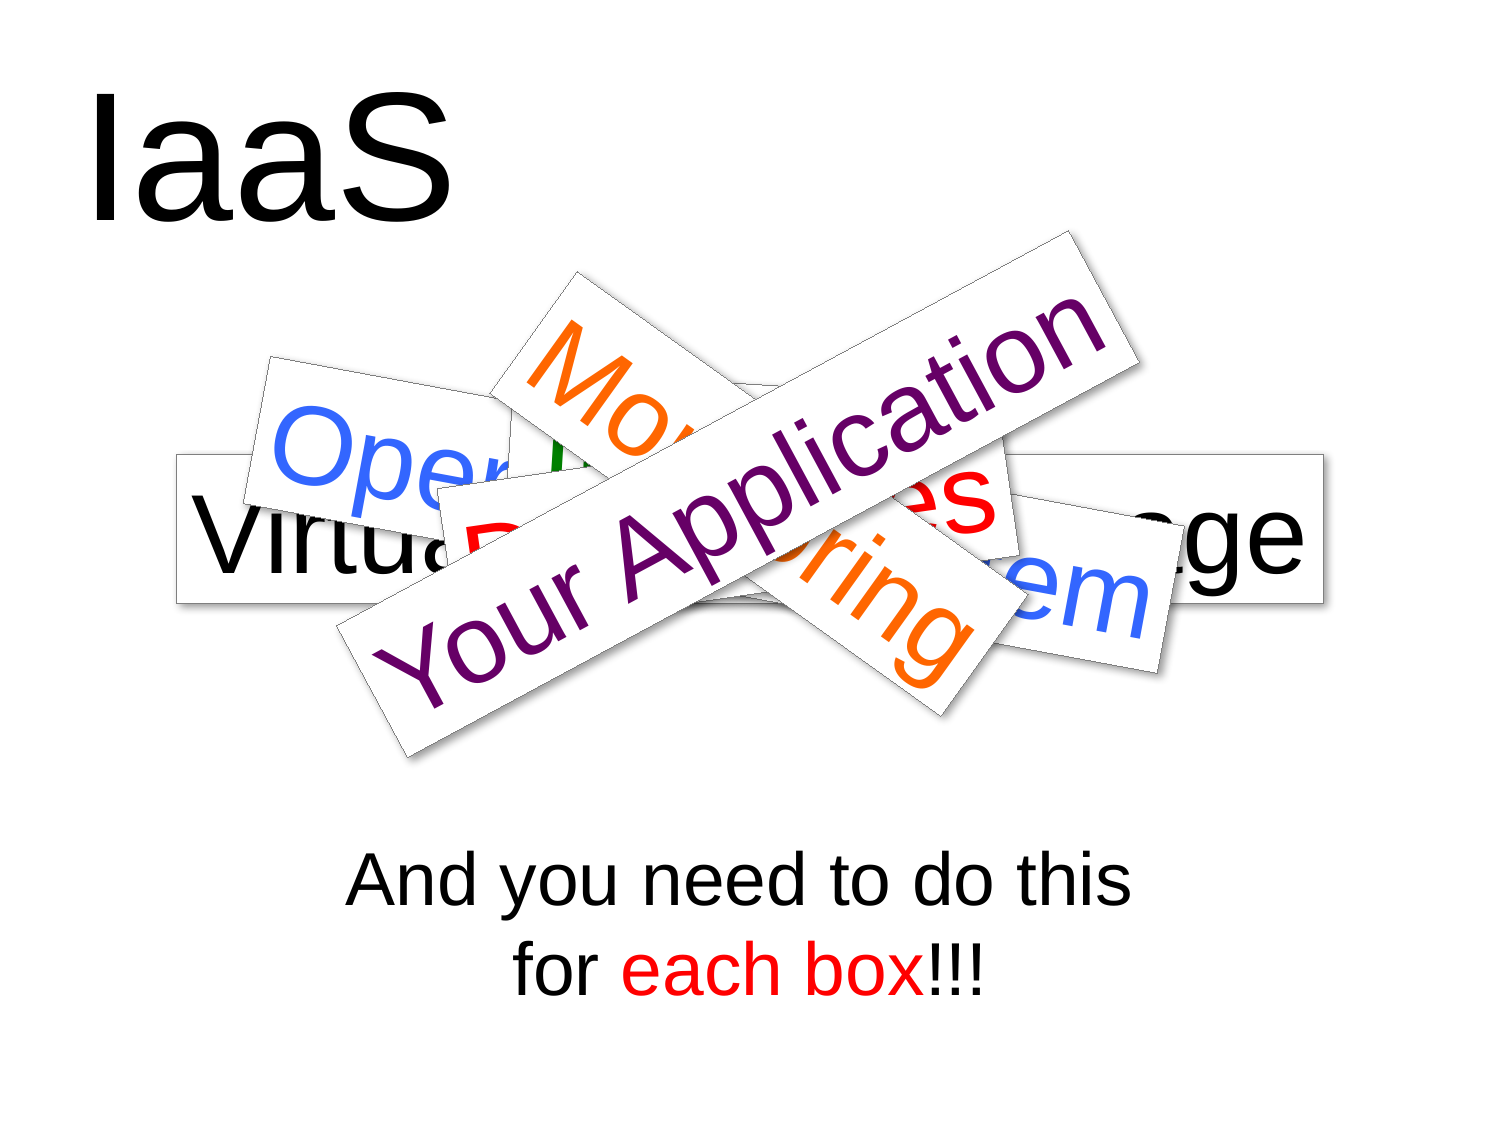

IaaS
Tomcat
Monitoring
Your Application
Java
Operating System
Databases
Virtual Machine Image
And you need to do this
for each box!!!